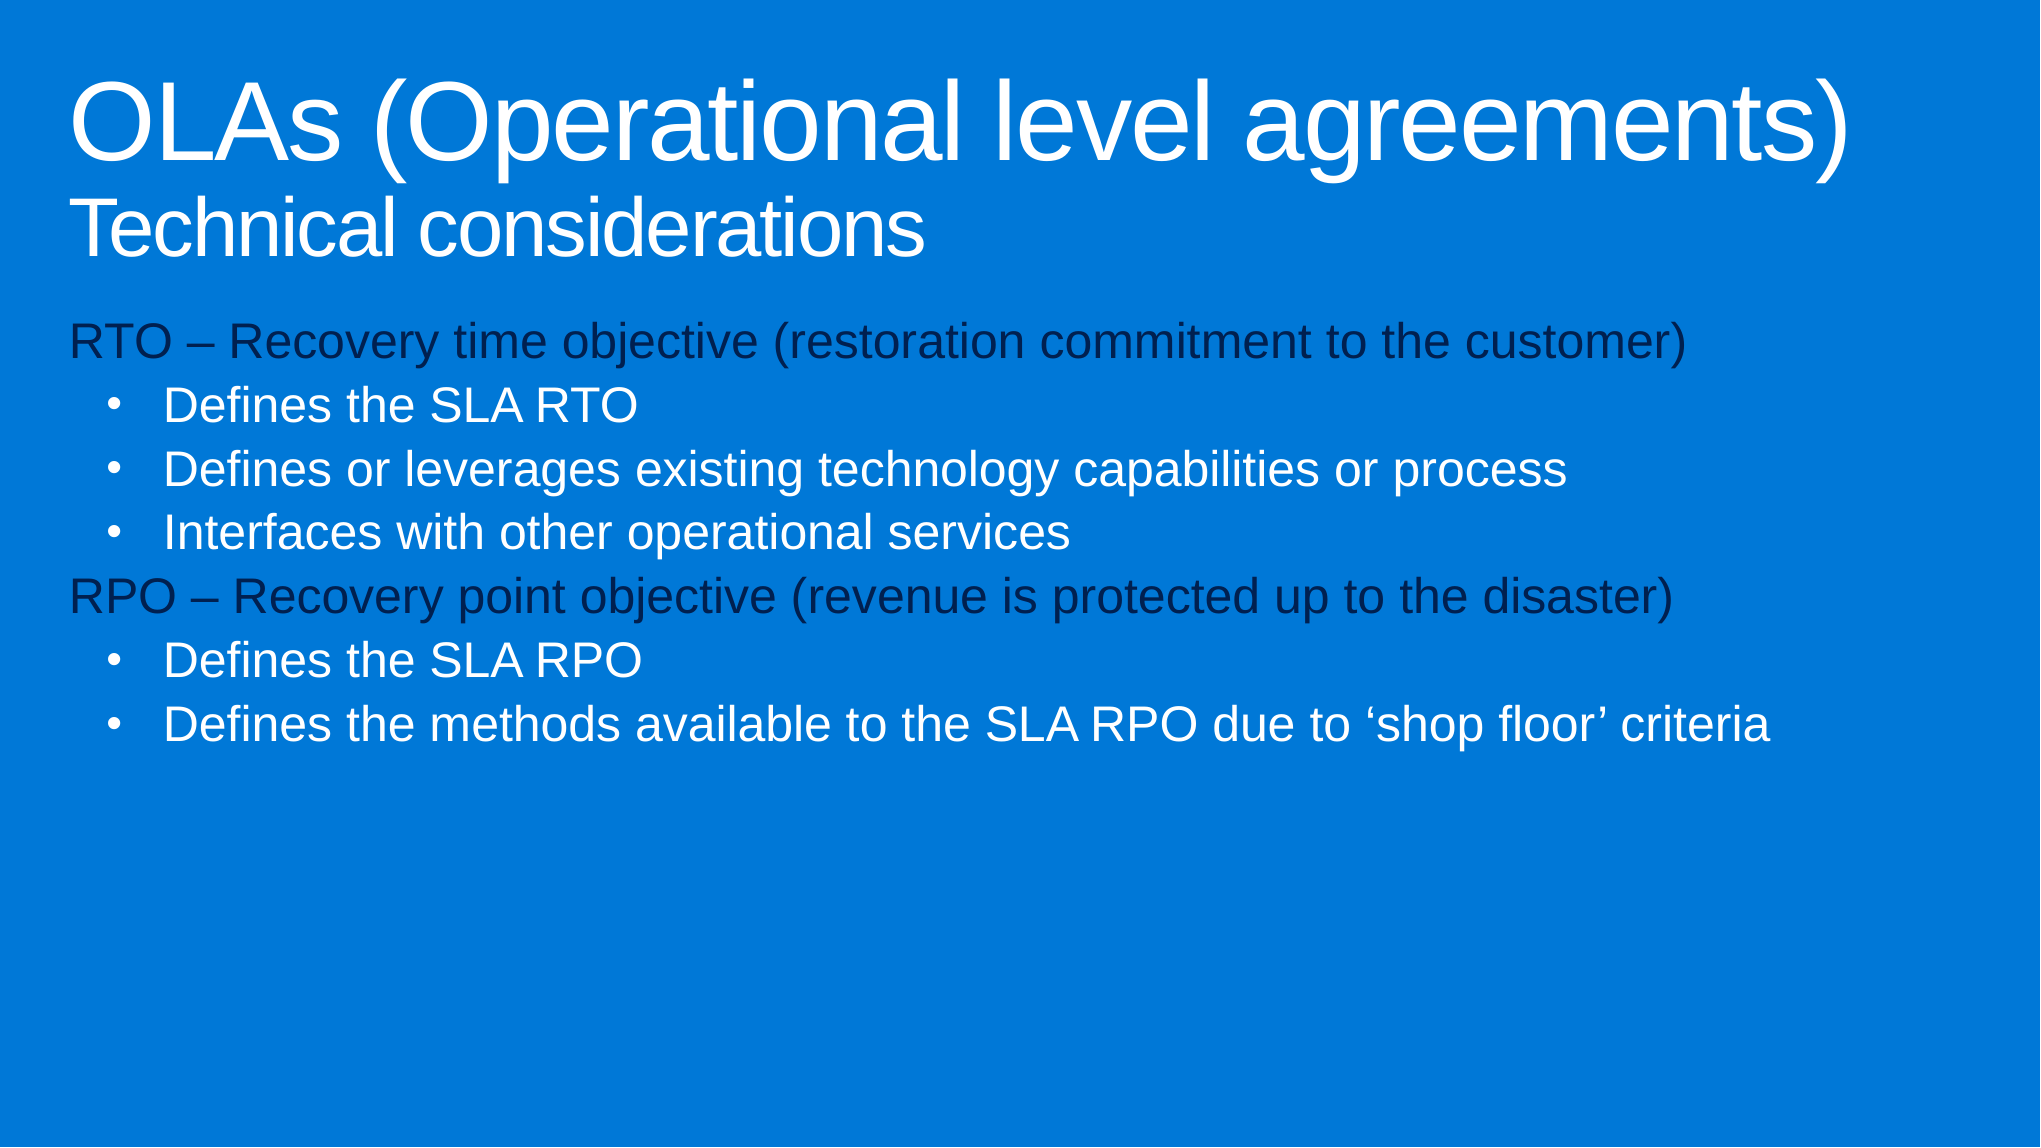

# OLAs (Operational level agreements) Technical considerations
RTO – Recovery time objective (restoration commitment to the customer)
Defines the SLA RTO
Defines or leverages existing technology capabilities or process
Interfaces with other operational services
RPO – Recovery point objective (revenue is protected up to the disaster)
Defines the SLA RPO
Defines the methods available to the SLA RPO due to ‘shop floor’ criteria